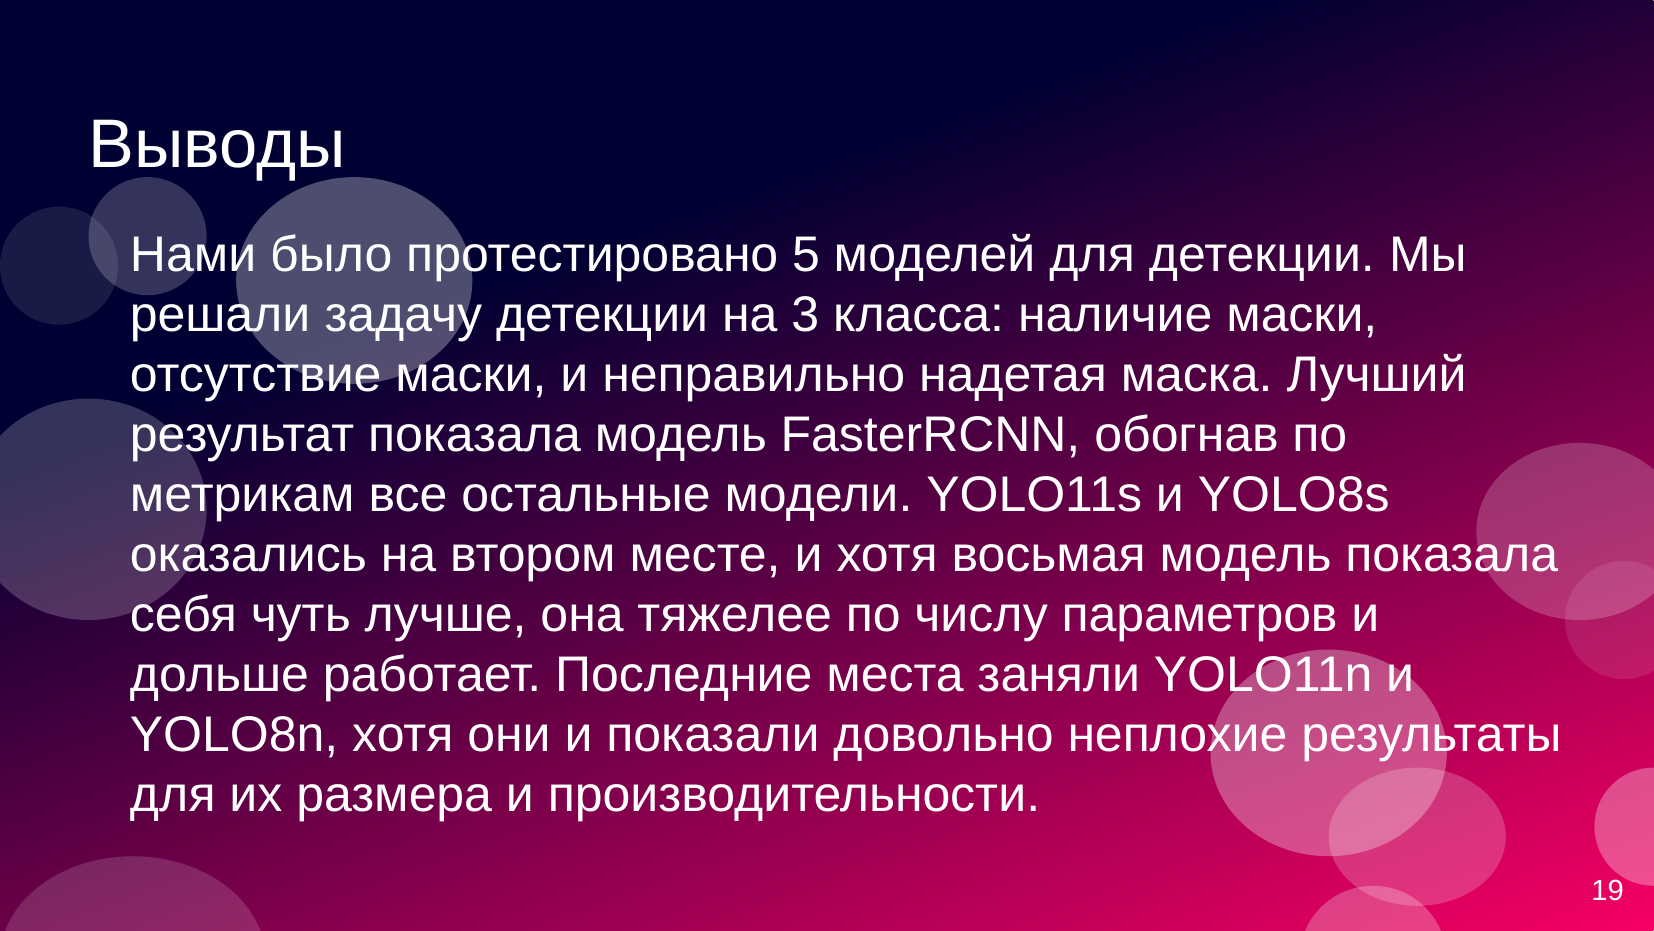

# Выводы
Нами было протестировано 5 моделей для детекции. Мы решали задачу детекции на 3 класса: наличие маски, отсутствие маски, и неправильно надетая маска. Лучший результат показала модель FasterRCNN, обогнав по метрикам все остальные модели. YOLO11s и YOLO8s оказались на втором месте, и хотя восьмая модель показала себя чуть лучше, она тяжелее по числу параметров и дольше работает. Последние места заняли YOLO11n и YOLO8n, хотя они и показали довольно неплохие результаты для их размера и производительности.
19